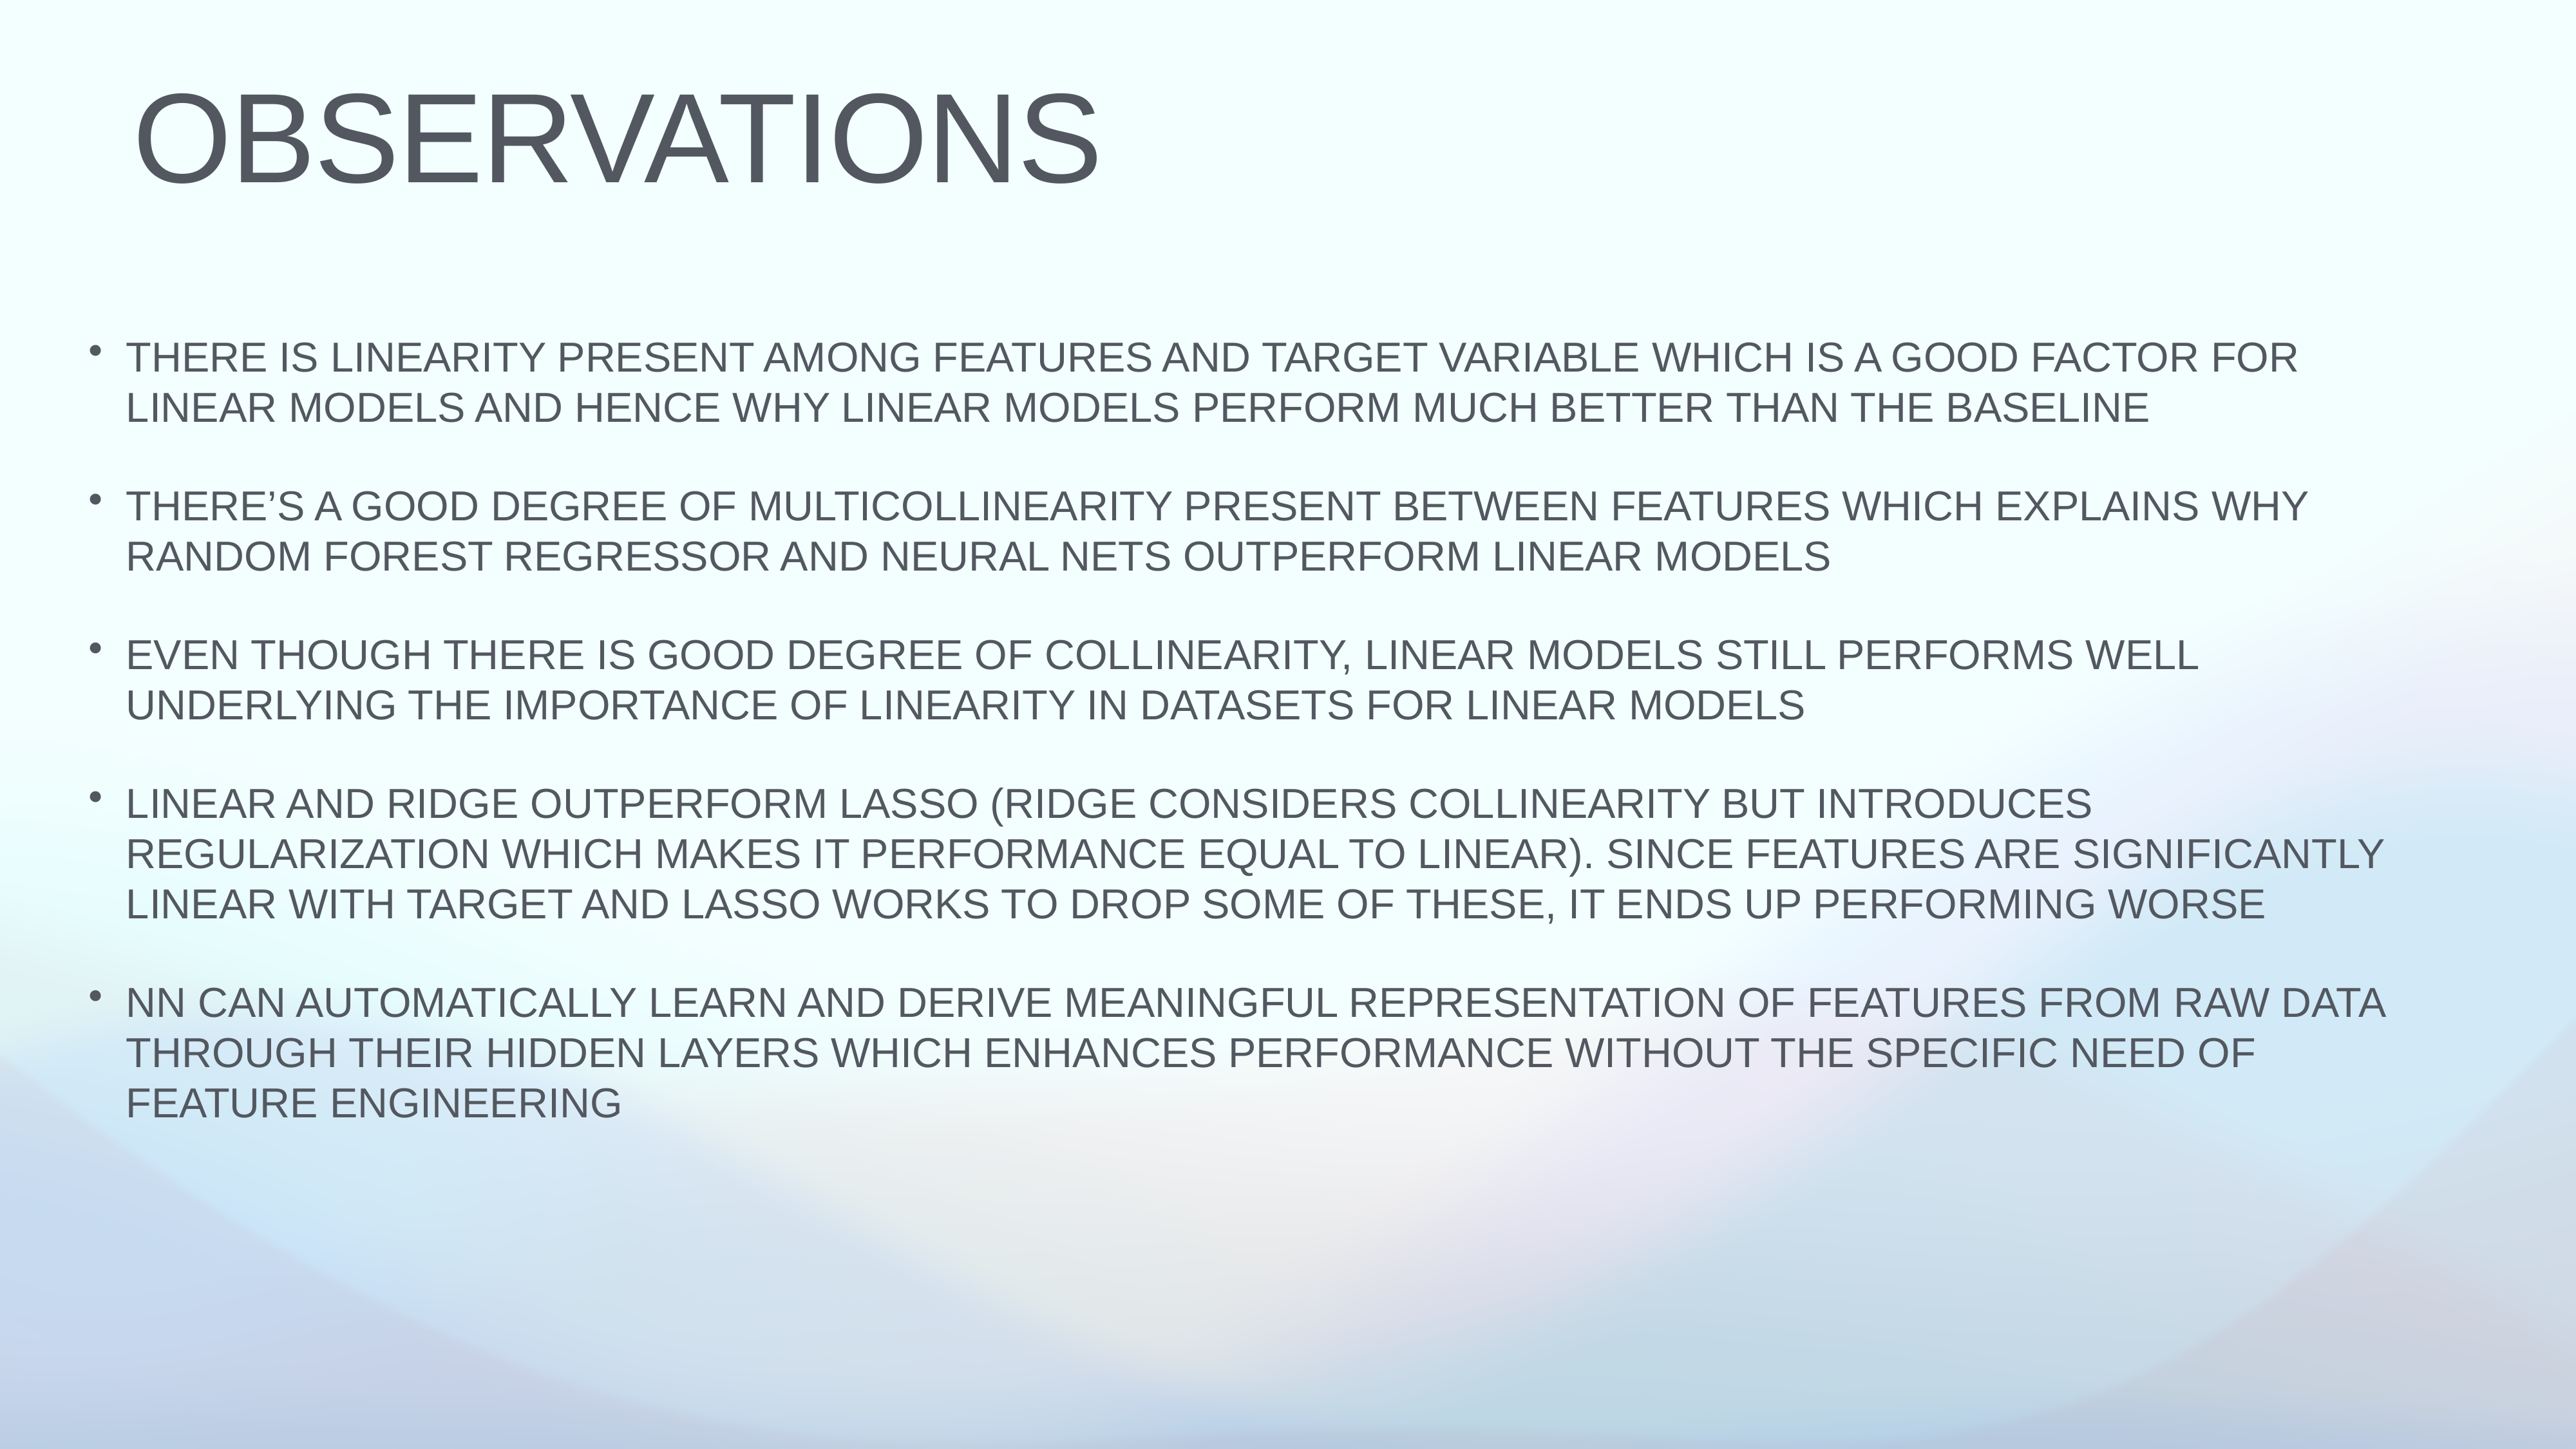

# OBSERVATIONS
THERE IS LINEARITY PRESENT AMONG FEATURES AND TARGET VARIABLE WHICH IS A GOOD FACTOR FOR LINEAR MODELS AND HENCE WHY LINEAR MODELS PERFORM MUCH BETTER THAN THE BASELINE
THERE’S A GOOD DEGREE OF MULTICOLLINEARITY PRESENT BETWEEN FEATURES WHICH EXPLAINS WHY RANDOM FOREST REGRESSOR AND NEURAL NETS OUTPERFORM LINEAR MODELS
EVEN THOUGH THERE IS GOOD DEGREE OF COLLINEARITY, LINEAR MODELS STILL PERFORMS WELL UNDERLYING THE IMPORTANCE OF LINEARITY IN DATASETS FOR LINEAR MODELS
LINEAR AND RIDGE OUTPERFORM LASSO (RIDGE CONSIDERS COLLINEARITY BUT INTRODUCES REGULARIZATION WHICH MAKES IT PERFORMANCE EQUAL TO LINEAR). SINCE FEATURES ARE SIGNIFICANTLY LINEAR WITH TARGET AND LASSO WORKS TO DROP SOME OF THESE, IT ENDS UP PERFORMING WORSE
NN CAN AUTOMATICALLY LEARN AND DERIVE MEANINGFUL REPRESENTATION OF FEATURES FROM RAW DATA THROUGH THEIR HIDDEN LAYERS WHICH ENHANCES PERFORMANCE WITHOUT THE SPECIFIC NEED OF FEATURE ENGINEERING